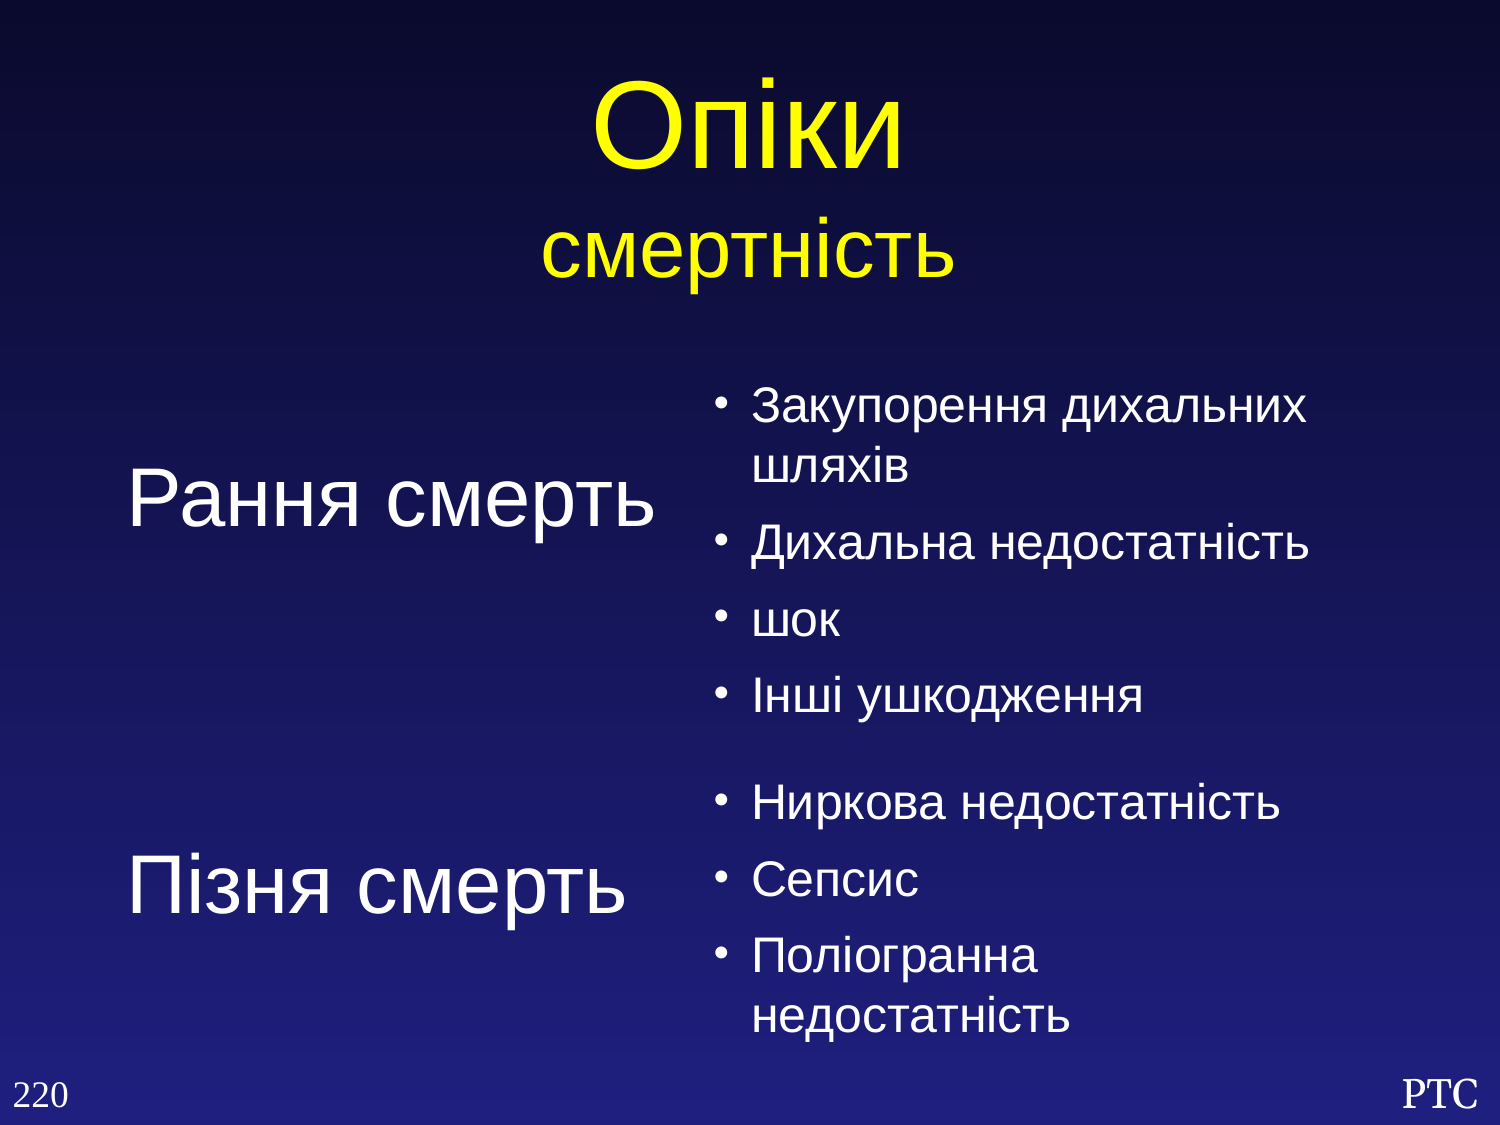

Опіки
смертність

Рання смерть

Пізня смерть
Закупорення дихальних шляхів
Дихальна недостатність
шок
Інші ушкодження

Ниркова недостатність
Сепсис
Поліогранна недостатність
220